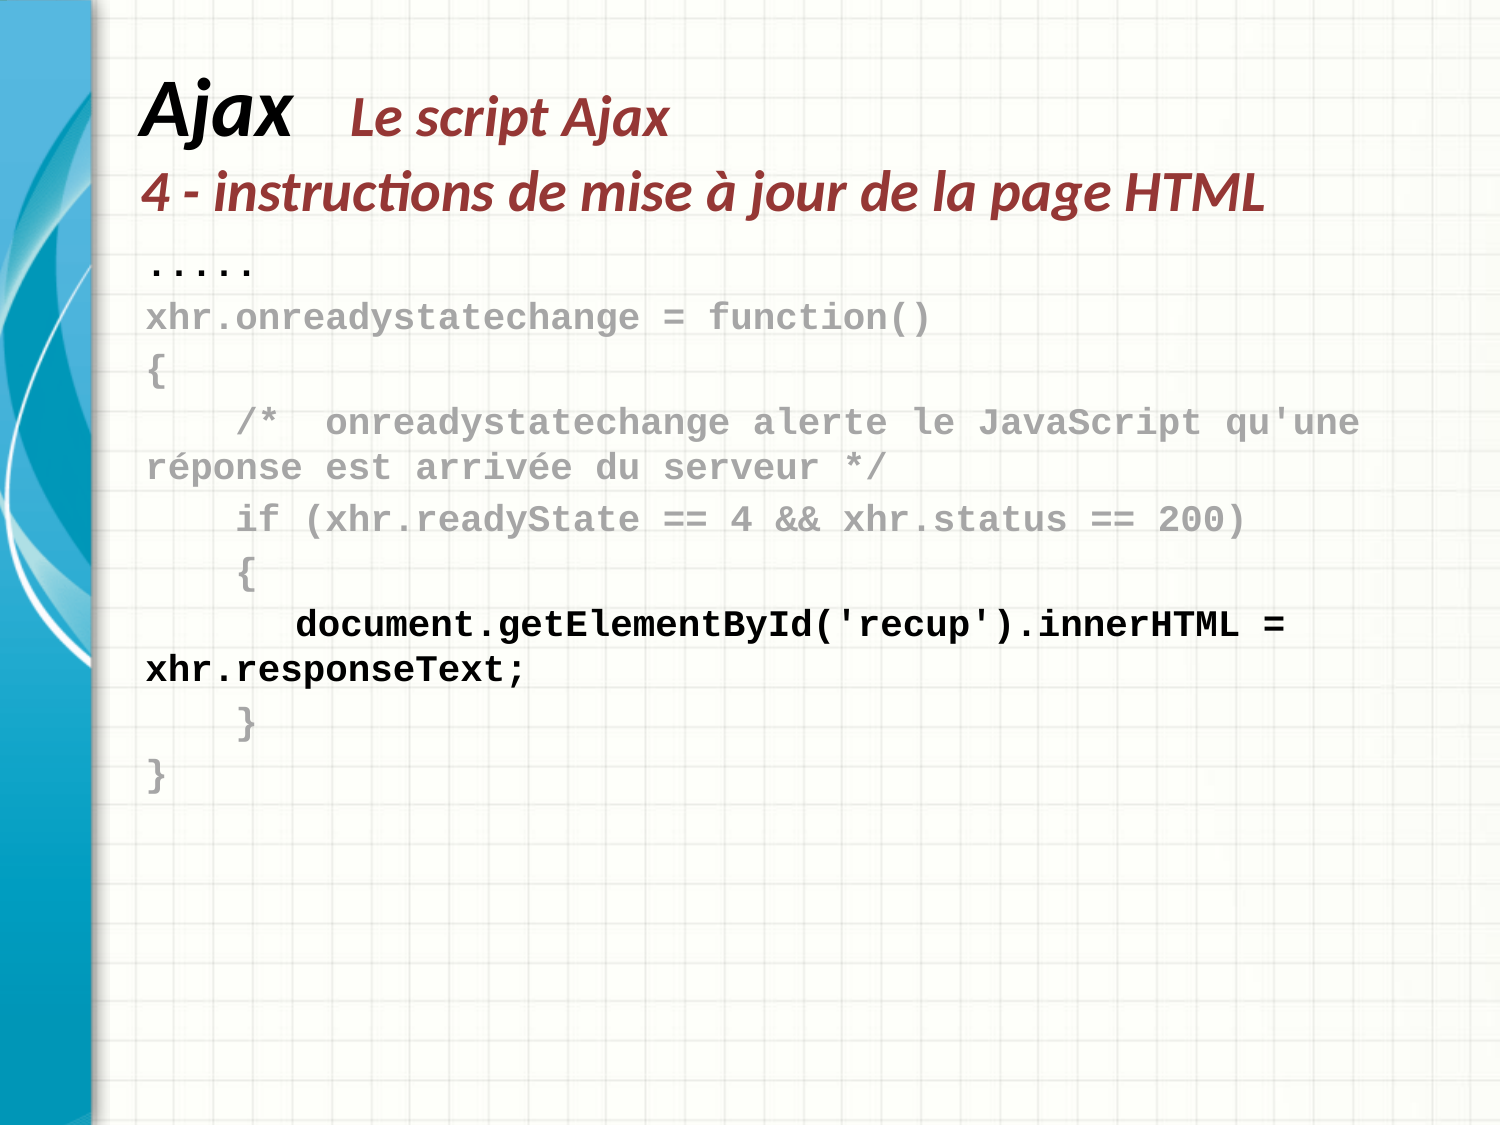

# Ajax   Le script Ajax 4 - instructions de mise à jour de la page HTML
.....
xhr.onreadystatechange = function()
{
    /*  onreadystatechange alerte le JavaScript qu'une réponse est arrivée du serveur */
    if (xhr.readyState == 4 && xhr.status == 200)
    {
	document.getElementById('recup').innerHTML = 	xhr.responseText;
    }
}